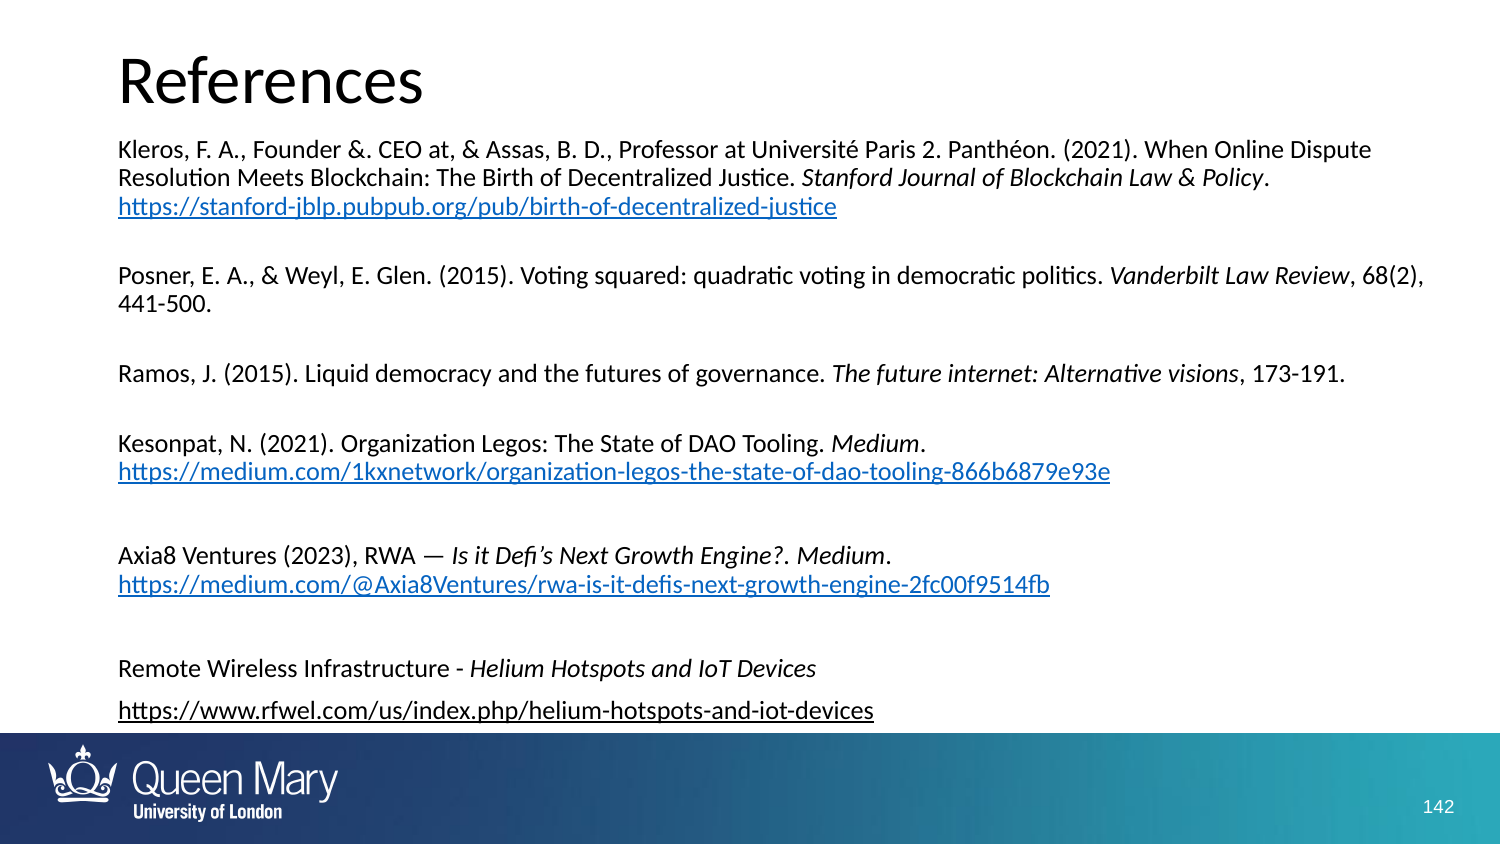

# References
Kleros, F. A., Founder &. CEO at, & Assas, B. D., Professor at Université Paris 2. Panthéon. (2021). When Online Dispute Resolution Meets Blockchain: The Birth of Decentralized Justice. Stanford Journal of Blockchain Law & Policy. https://stanford-jblp.pubpub.org/pub/birth-of-decentralized-justice
Posner, E. A., & Weyl, E. Glen. (2015). Voting squared: quadratic voting in democratic politics. Vanderbilt Law Review, 68(2), 441-500.
Ramos, J. (2015). Liquid democracy and the futures of governance. The future internet: Alternative visions, 173-191.
Kesonpat, N. (2021). Organization Legos: The State of DAO Tooling. Medium. https://medium.com/1kxnetwork/organization-legos-the-state-of-dao-tooling-866b6879e93e
Axia8 Ventures (2023), RWA — Is it Defi’s Next Growth Engine?. Medium.
https://medium.com/@Axia8Ventures/rwa-is-it-defis-next-growth-engine-2fc00f9514fb
Remote Wireless Infrastructure - Helium Hotspots and IoT Devices
https://www.rfwel.com/us/index.php/helium-hotspots-and-iot-devices